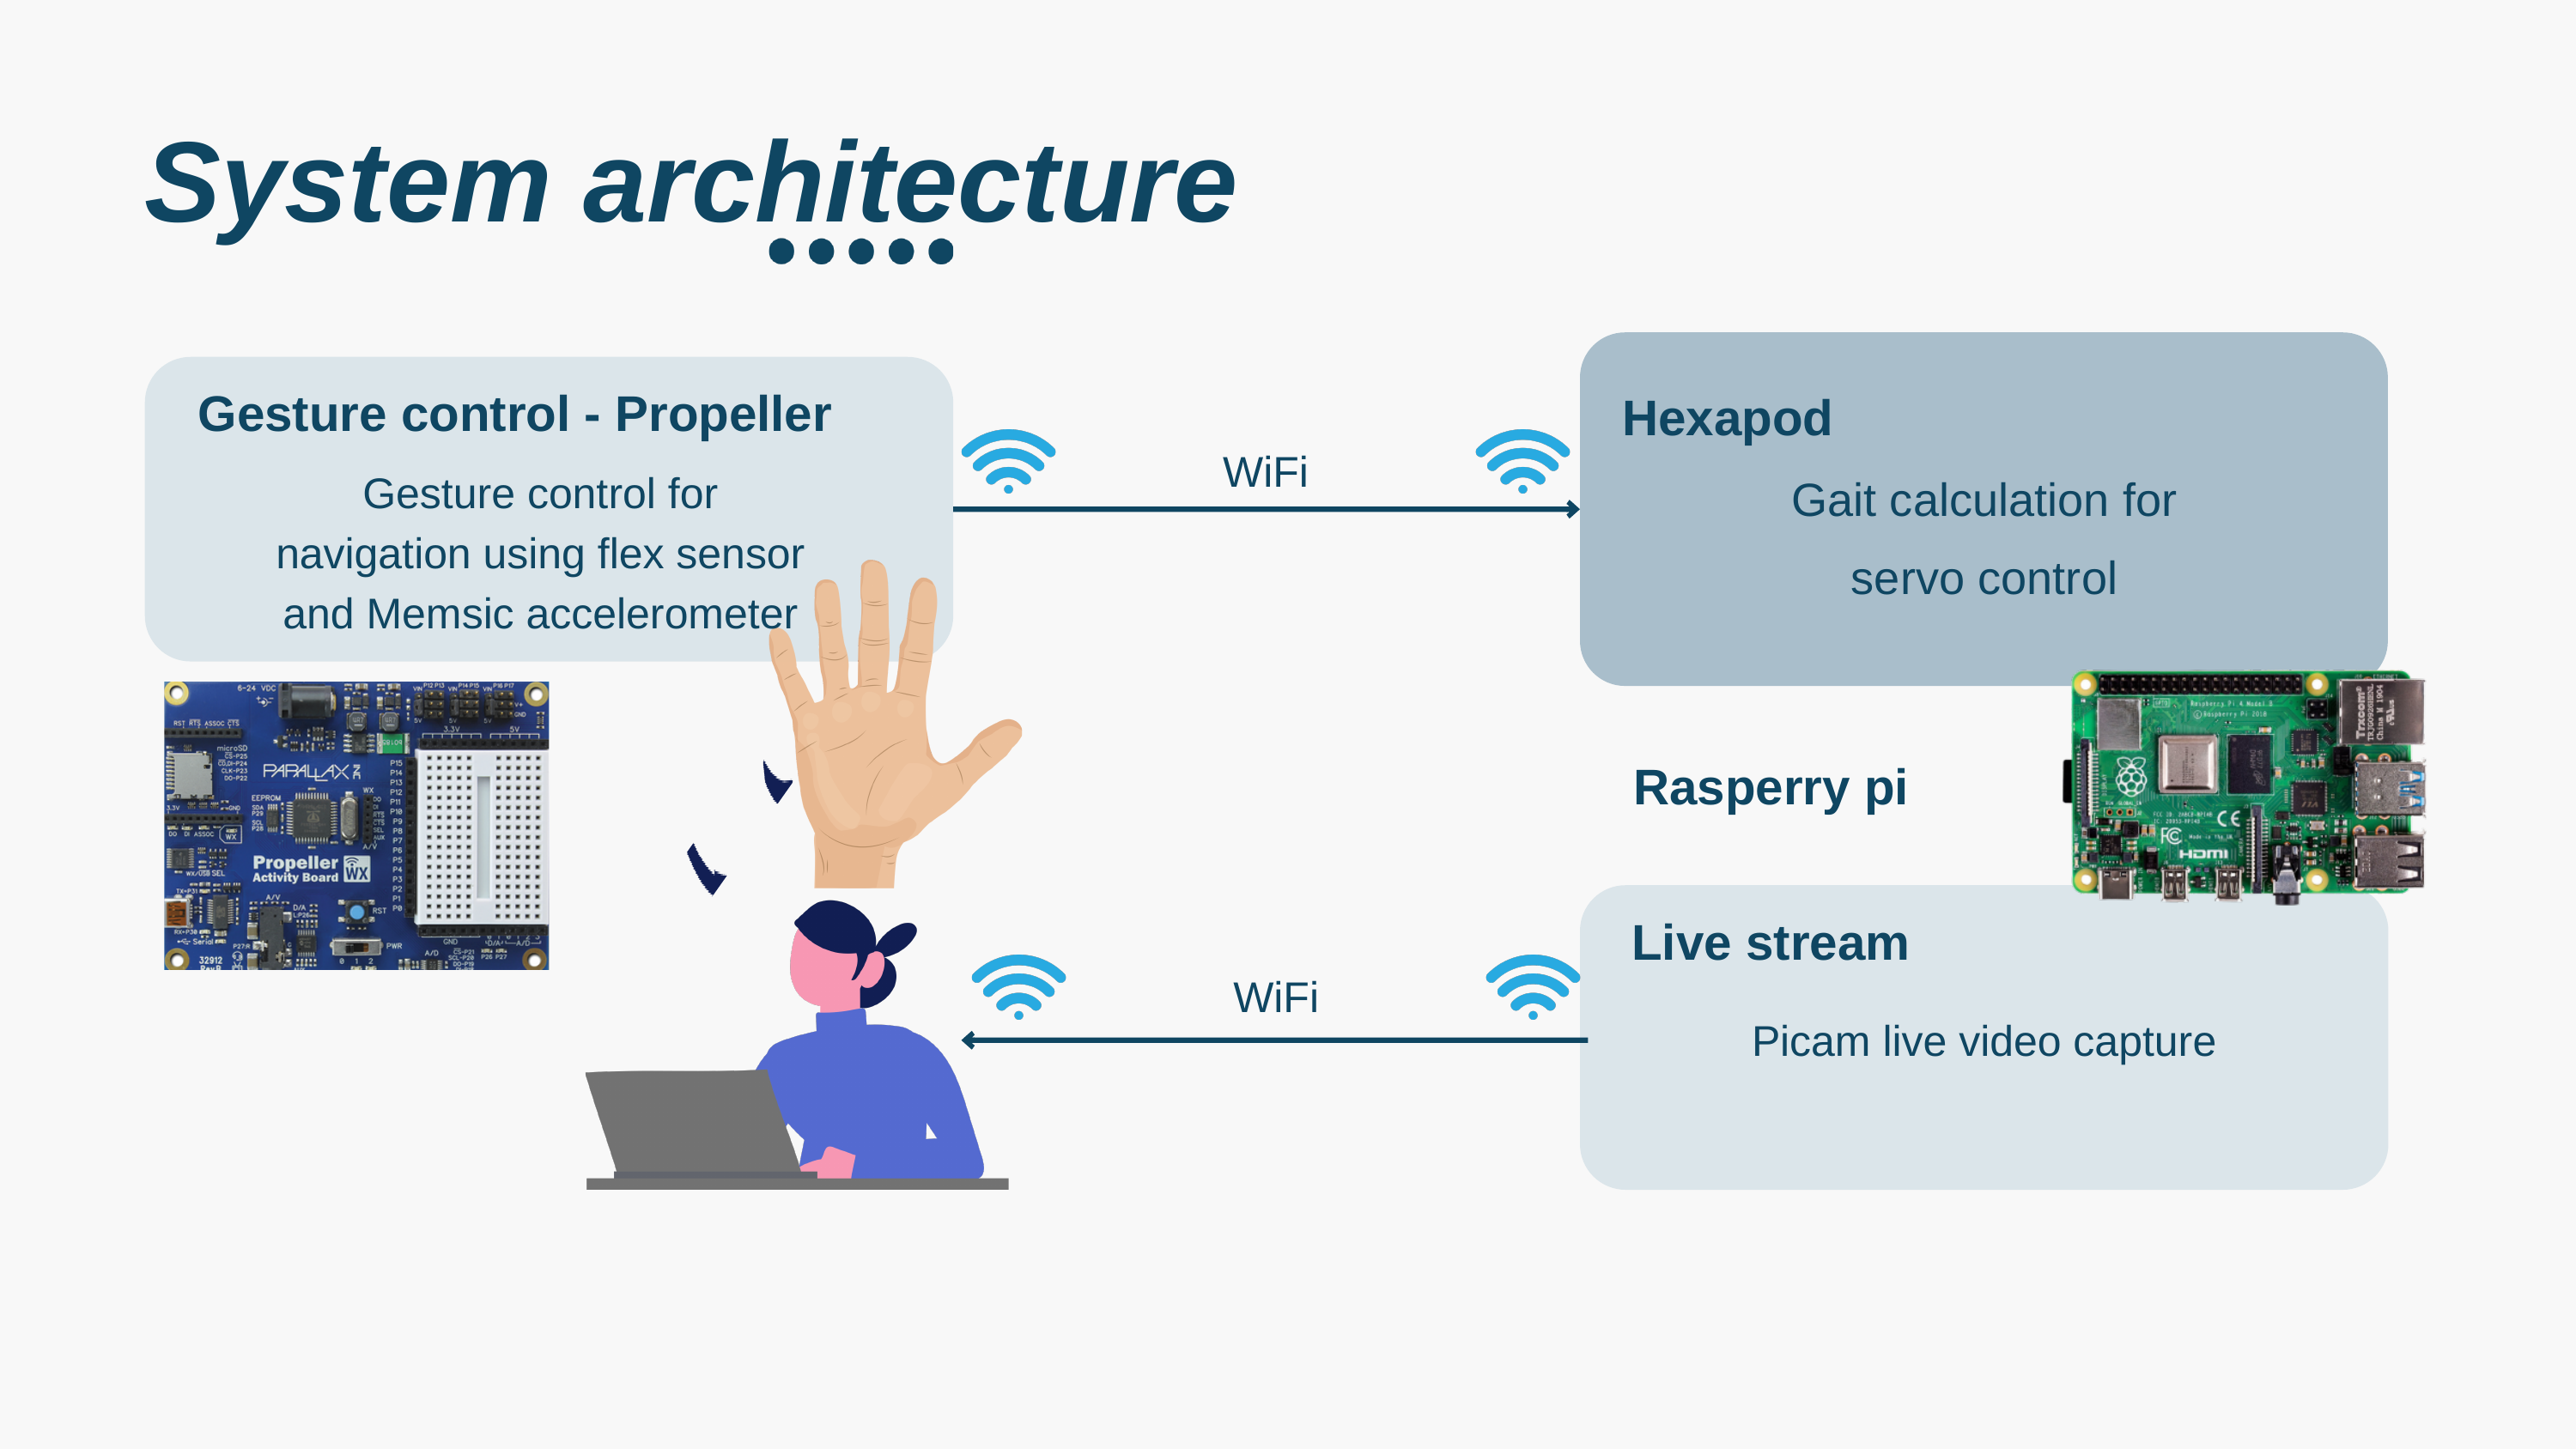

System architecture

Hexapod
Gesture control - Propeller

WiFi
Gait calculation for
servo control
Gesture control for
navigation using flex sensor
and Memsic accelerometer

Rasperry pi

Live stream

WiFi
Picam live video capture